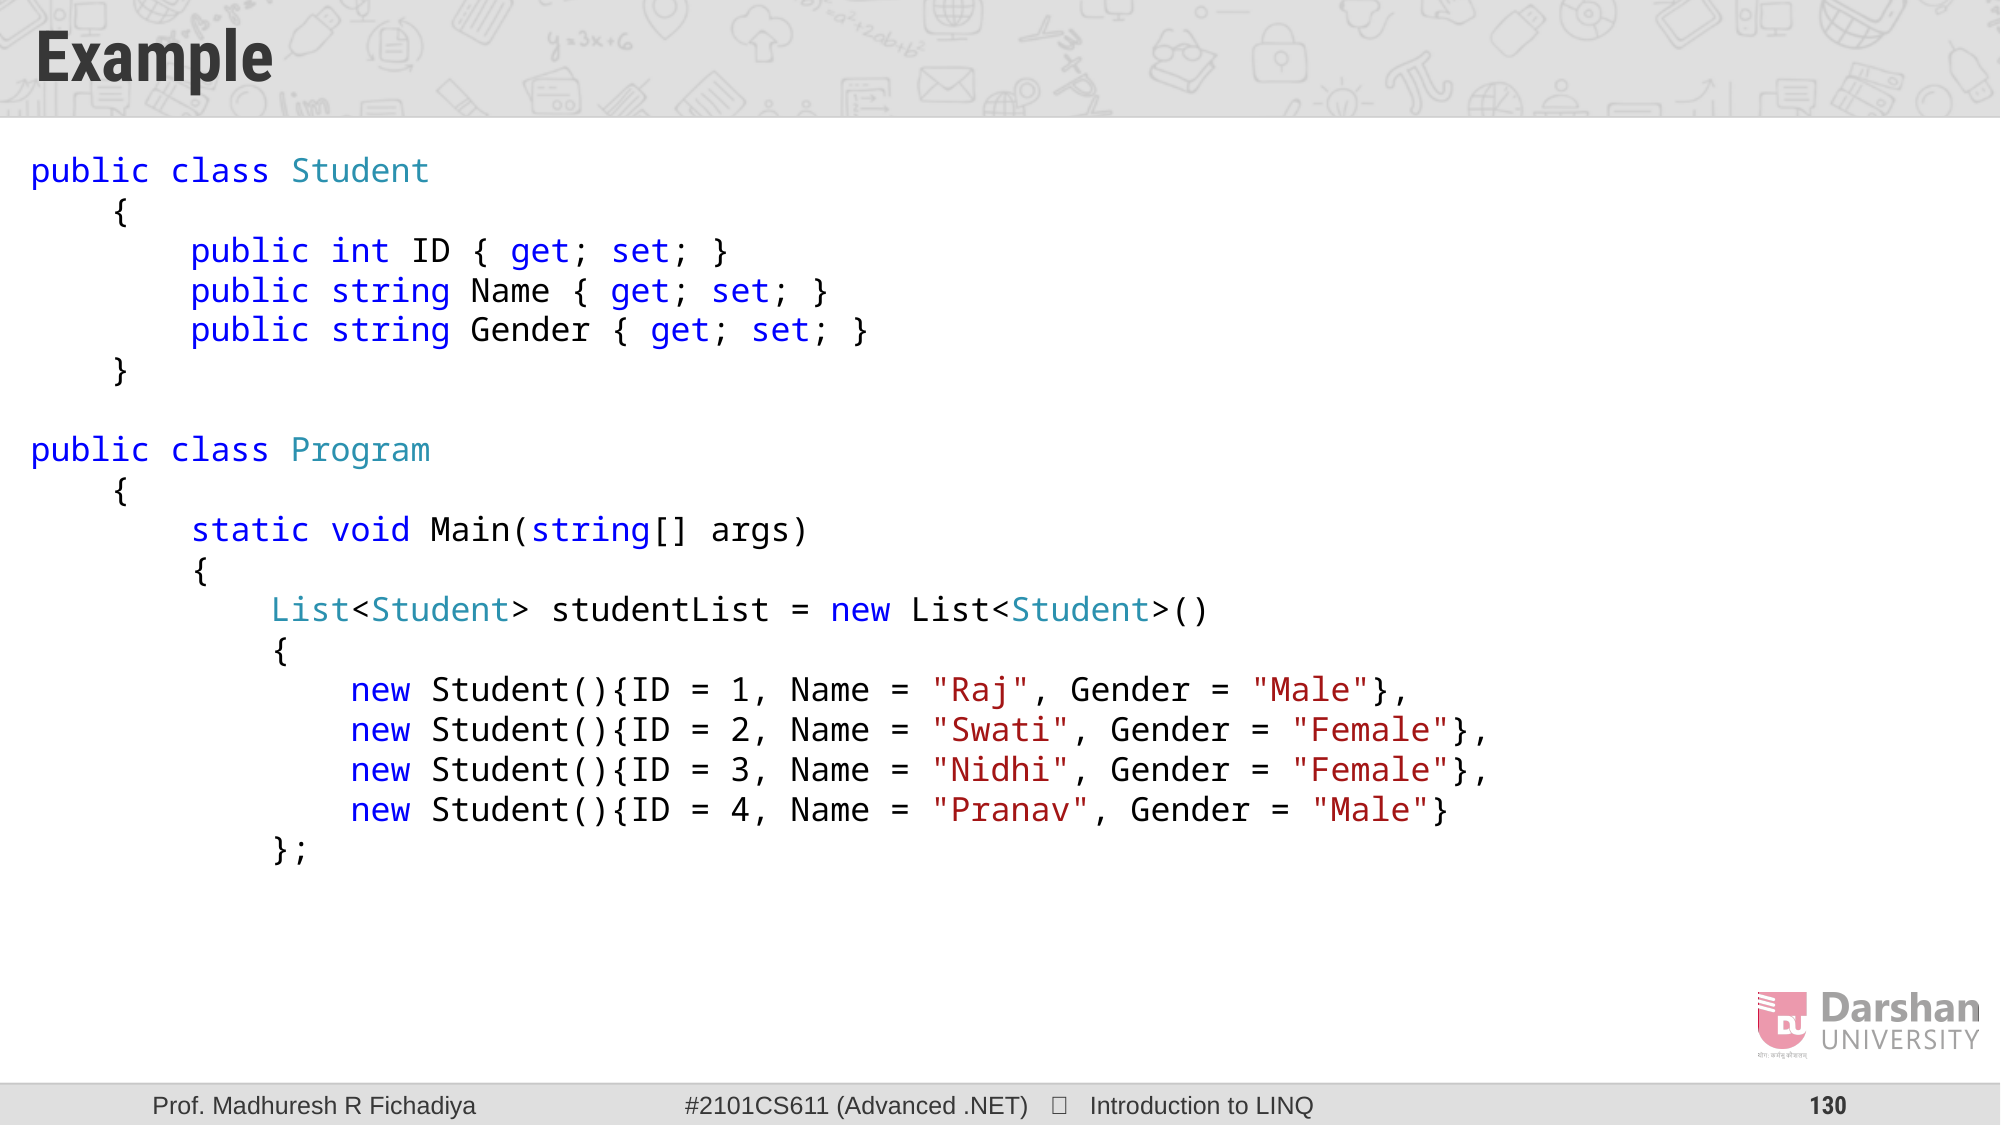

# Example
public class Student
    {
        public int ID { get; set; }
        public string Name { get; set; }
        public string Gender { get; set; }
    }

public class Program
    {
        static void Main(string[] args)
        {
            List<Student> studentList = new List<Student>()
            {
                new Student(){ID = 1, Name = "Raj", Gender = "Male"},
                new Student(){ID = 2, Name = "Swati", Gender = "Female"},
                new Student(){ID = 3, Name = "Nidhi", Gender = "Female"},
                new Student(){ID = 4, Name = "Pranav", Gender = "Male"}
            };